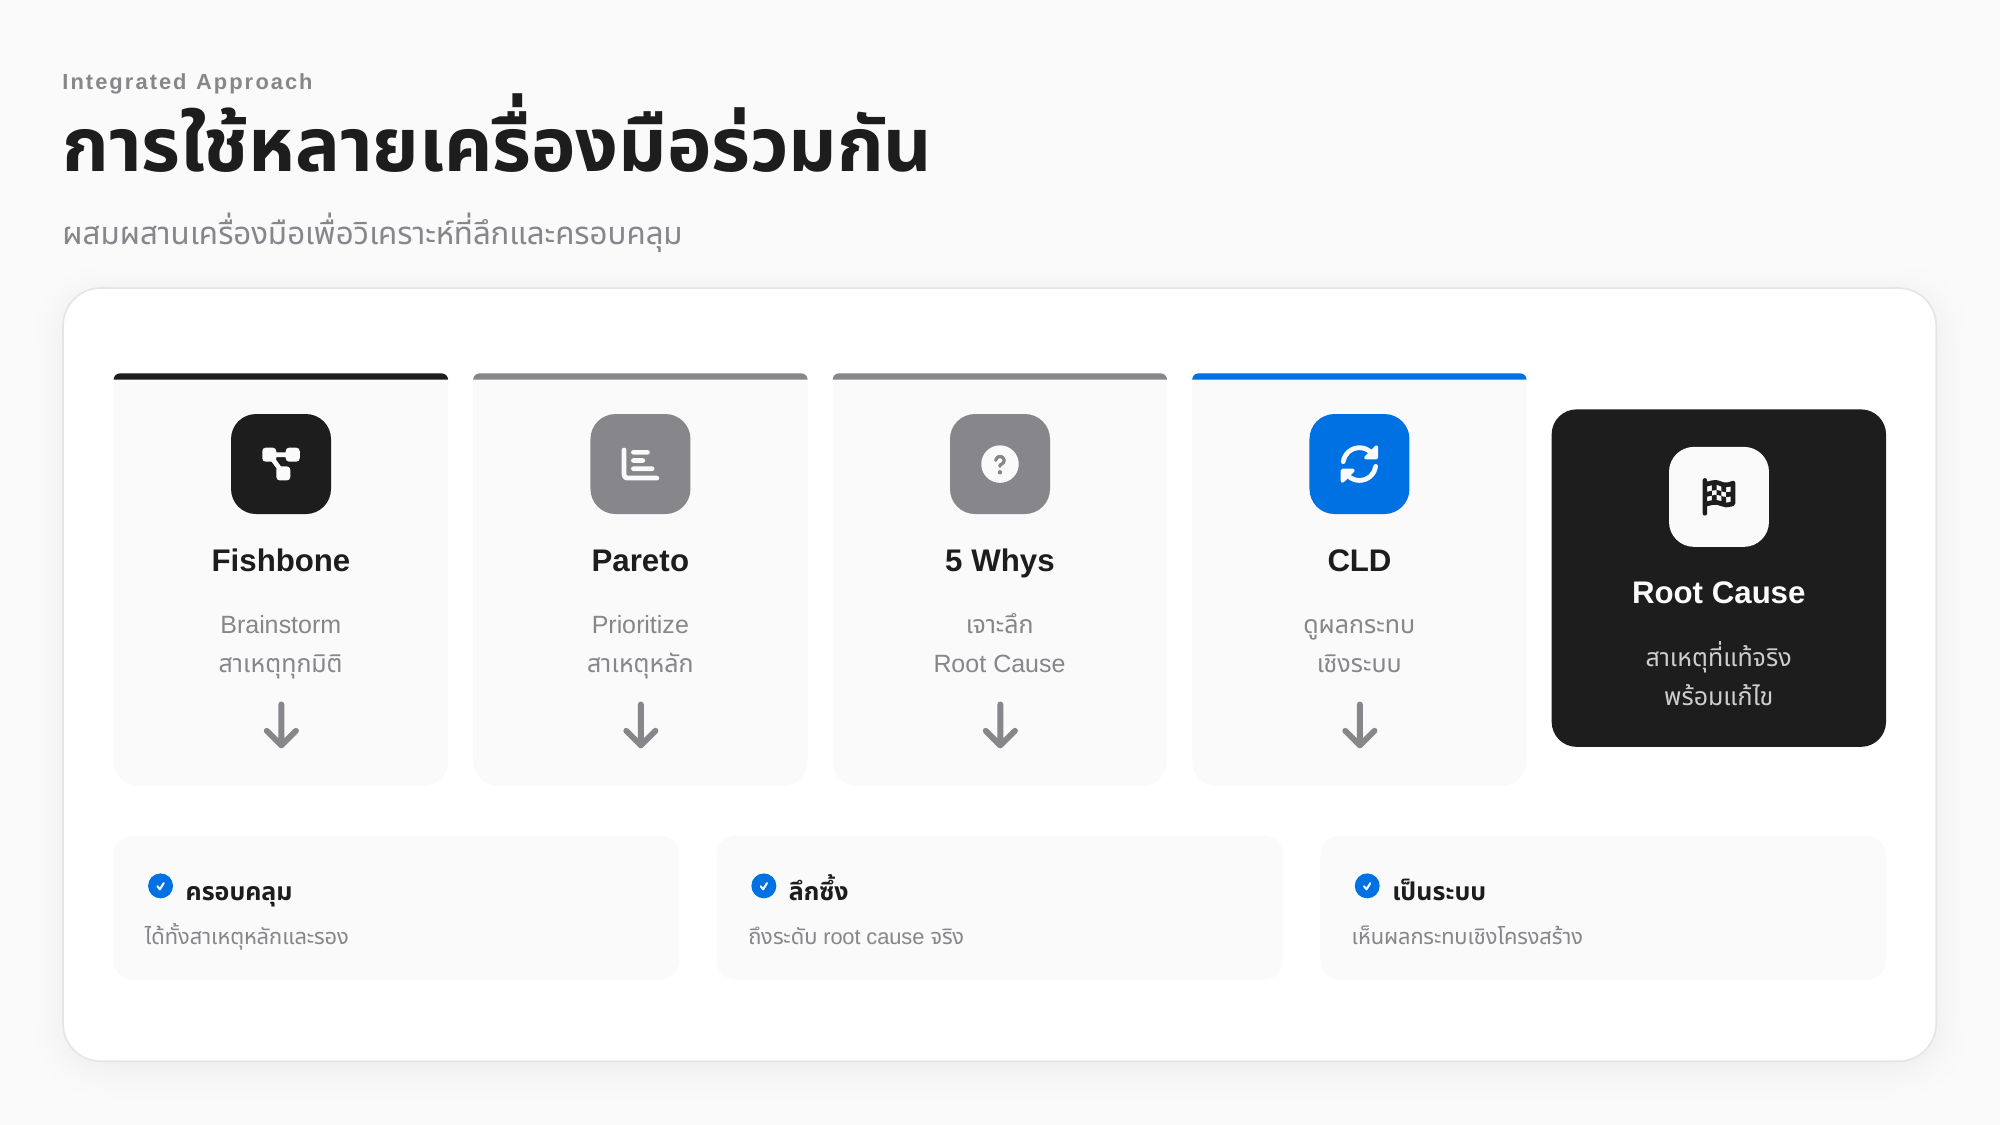

Integrated Approach
การใช้หลายเครื่องมือร่วมกัน
ผสมผสานเครื่องมือเพื่อวิเคราะห์ที่ลึกและครอบคลุม

Fishbone
Pareto
5 Whys
CLD
Root Cause
Brainstorm
สาเหตุทุกมิติ
Prioritize
สาเหตุหลัก
เจาะลึก
Root Cause
ดูผลกระทบ
เชิงระบบ
สาเหตุที่แท้จริง
พร้อมแก้ไข

ครอบคลุม
ลึกซึ้ง
เป็นระบบ

ได้ทั้งสาเหตุหลักและรอง
ถึงระดับ root cause จริง
เห็นผลกระทบเชิงโครงสร้าง